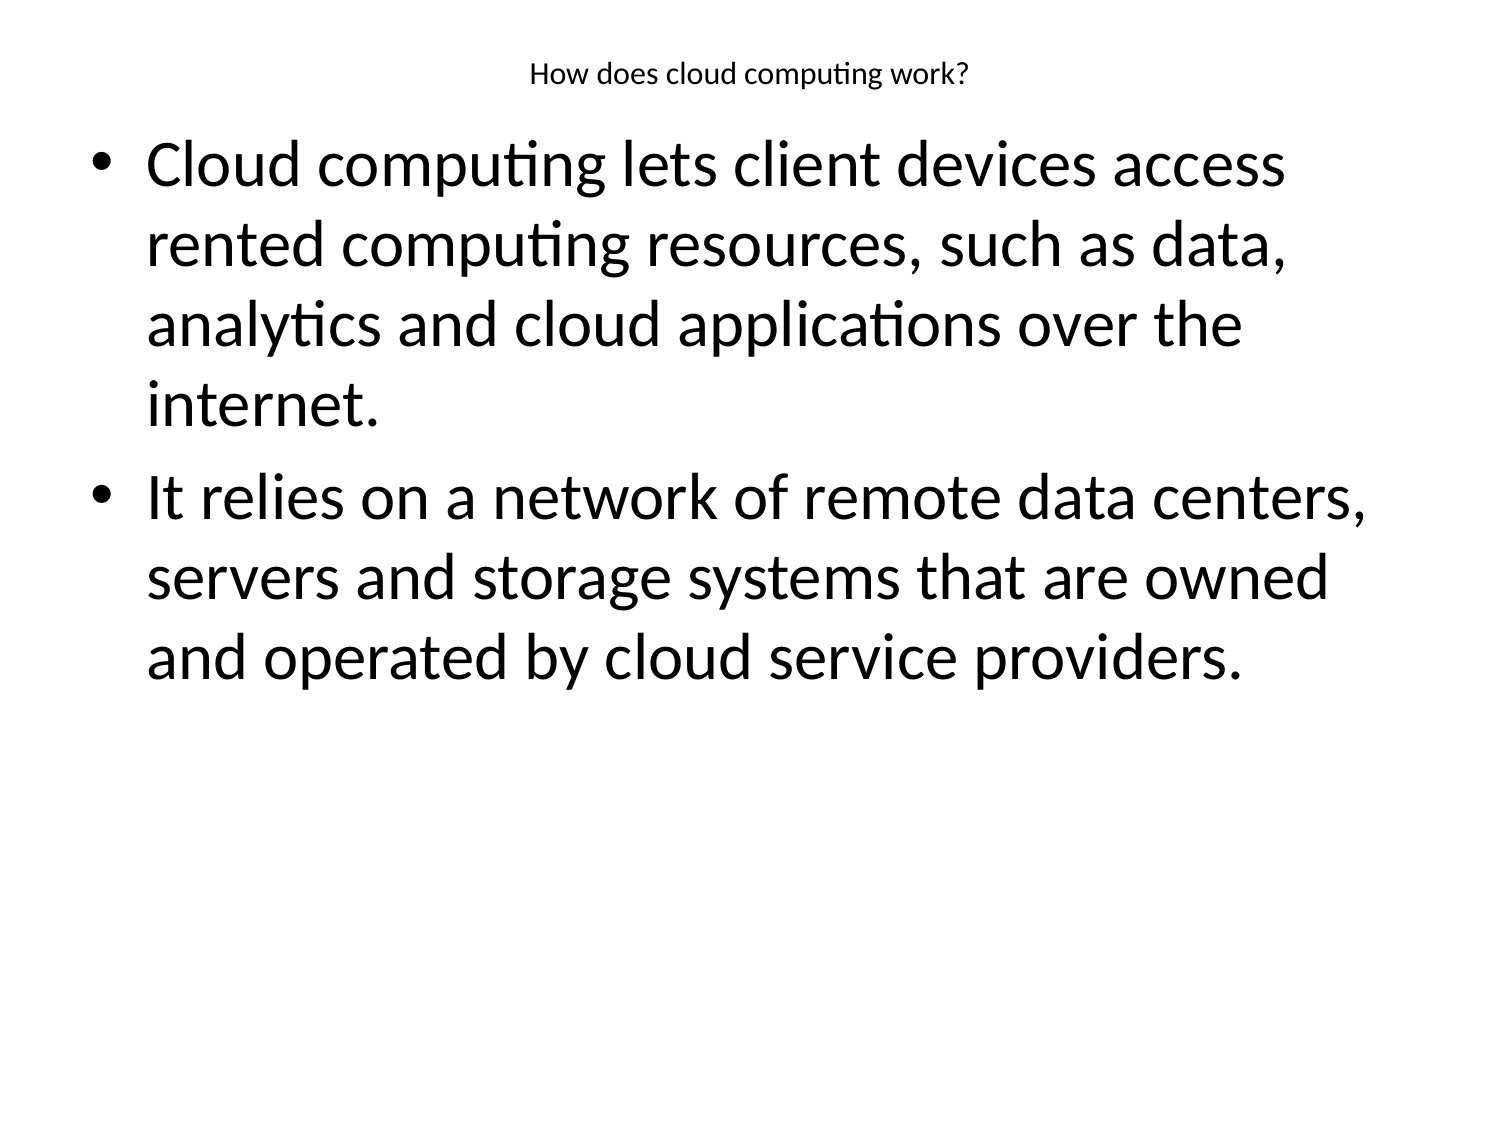

# How does cloud computing work?
Cloud computing lets client devices access rented computing resources, such as data, analytics and cloud applications over the internet.
It relies on a network of remote data centers, servers and storage systems that are owned and operated by cloud service providers.